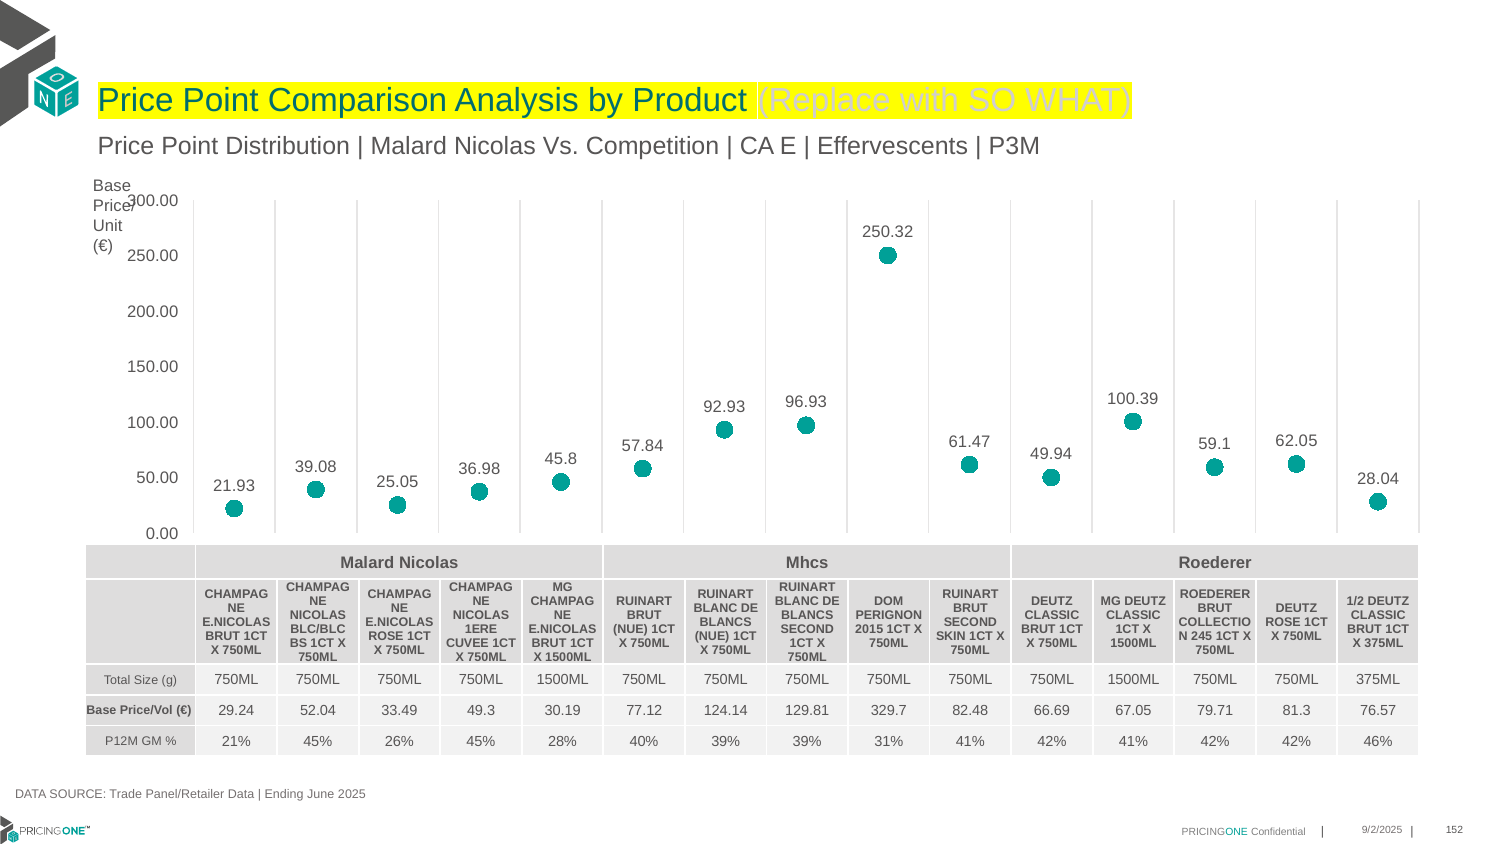

# Price Point Comparison Analysis by Product (Replace with SO WHAT)
Price Point Distribution | Malard Nicolas Vs. Competition | CA E | Effervescents | P3M
Base Price/Unit (€)

### Chart

| Category | Base Price/Unit |
|---|---|
| CHAMPAGNE E.NICOLAS BRUT 1CT X 750ML | 21.93 |
| CHAMPAGNE NICOLAS BLC/BLC BS 1CT X 750ML | 39.08 |
| CHAMPAGNE E.NICOLAS ROSE 1CT X 750ML | 25.05 |
| CHAMPAGNE NICOLAS 1ERE CUVEE 1CT X 750ML | 36.98 |
| MG CHAMPAGNE E.NICOLAS BRUT 1CT X 1500ML | 45.8 |
| RUINART BRUT (NUE) 1CT X 750ML | 57.84 |
| RUINART BLANC DE BLANCS (NUE) 1CT X 750ML | 92.93 |
| RUINART BLANC DE BLANCS SECOND 1CT X 750ML | 96.93 |
| DOM PERIGNON 2015 1CT X 750ML | 250.32 |
| RUINART BRUT SECOND SKIN 1CT X 750ML | 61.47 |
| DEUTZ CLASSIC BRUT 1CT X 750ML | 49.94 |
| MG DEUTZ CLASSIC 1CT X 1500ML | 100.39 |
| ROEDERER BRUT COLLECTION 245 1CT X 750ML | 59.1 |
| DEUTZ ROSE 1CT X 750ML | 62.05 |
| 1/2 DEUTZ CLASSIC BRUT 1CT X 375ML | 28.04 |
|  | Malard Nicolas | Malard Nicolas | Malard Nicolas | Malard Nicolas | Malard Nicolas | Mhcs | Mhcs | Mhcs | Mhcs | Mhcs | Roederer | Roederer | Roederer | Roederer | Roederer |
| --- | --- | --- | --- | --- | --- | --- | --- | --- | --- | --- | --- | --- | --- | --- | --- |
|  | CHAMPAGNE E.NICOLAS BRUT 1CT X 750ML | CHAMPAGNE NICOLAS BLC/BLC BS 1CT X 750ML | CHAMPAGNE E.NICOLAS ROSE 1CT X 750ML | CHAMPAGNE NICOLAS 1ERE CUVEE 1CT X 750ML | MG CHAMPAGNE E.NICOLAS BRUT 1CT X 1500ML | RUINART BRUT (NUE) 1CT X 750ML | RUINART BLANC DE BLANCS (NUE) 1CT X 750ML | RUINART BLANC DE BLANCS SECOND 1CT X 750ML | DOM PERIGNON 2015 1CT X 750ML | RUINART BRUT SECOND SKIN 1CT X 750ML | DEUTZ CLASSIC BRUT 1CT X 750ML | MG DEUTZ CLASSIC 1CT X 1500ML | ROEDERER BRUT COLLECTION 245 1CT X 750ML | DEUTZ ROSE 1CT X 750ML | 1/2 DEUTZ CLASSIC BRUT 1CT X 375ML |
| Total Size (g) | 750ML | 750ML | 750ML | 750ML | 1500ML | 750ML | 750ML | 750ML | 750ML | 750ML | 750ML | 1500ML | 750ML | 750ML | 375ML |
| Base Price/Vol (€) | 29.24 | 52.04 | 33.49 | 49.3 | 30.19 | 77.12 | 124.14 | 129.81 | 329.7 | 82.48 | 66.69 | 67.05 | 79.71 | 81.3 | 76.57 |
| P12M GM % | 21% | 45% | 26% | 45% | 28% | 40% | 39% | 39% | 31% | 41% | 42% | 41% | 42% | 42% | 46% |
DATA SOURCE: Trade Panel/Retailer Data | Ending June 2025

9/2/2025
152